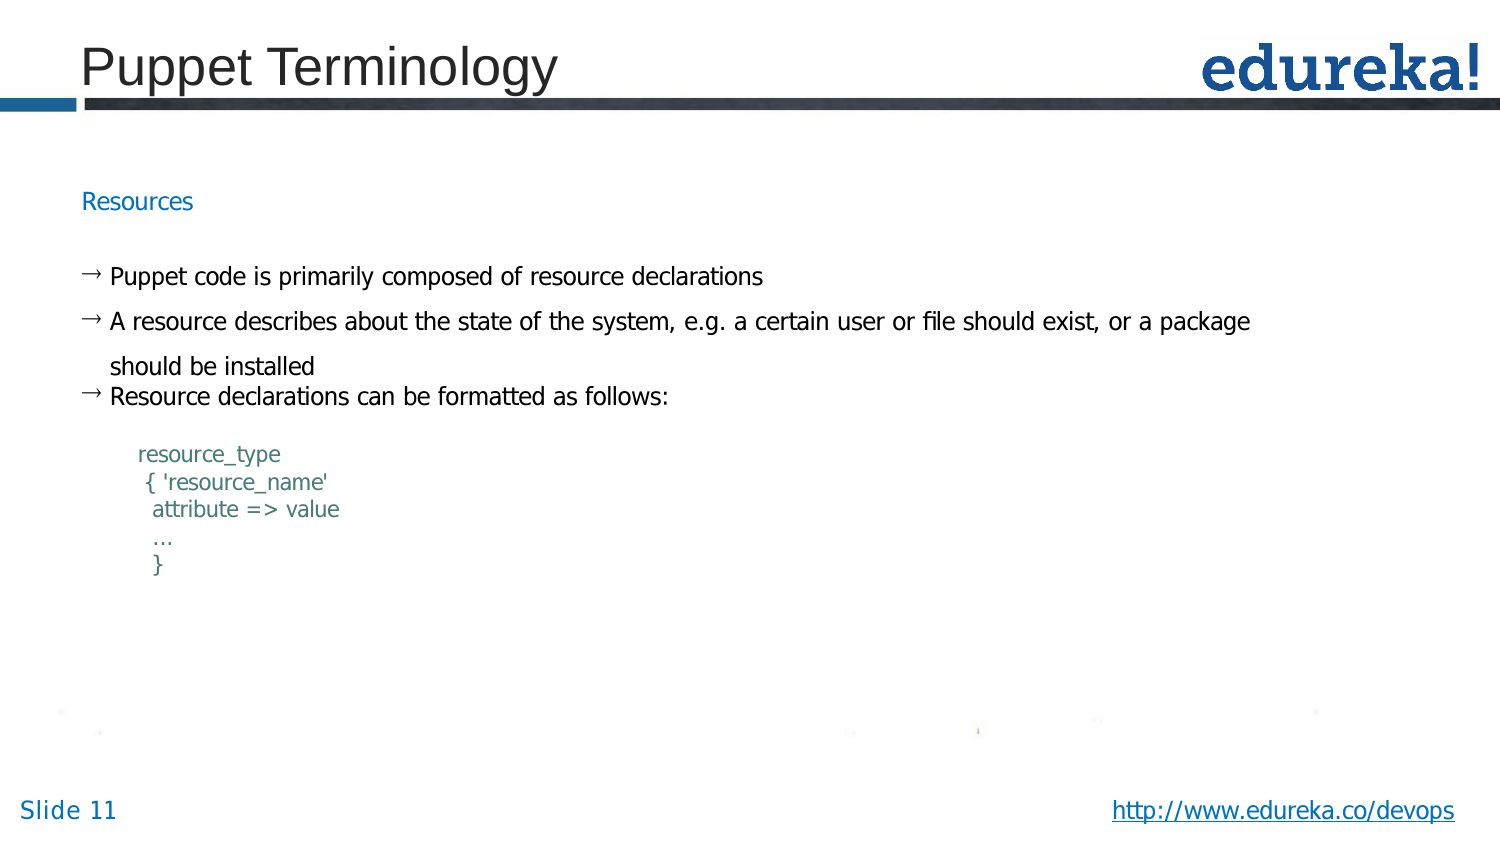

Puppet Terminology
Resources

Puppet code is primarily composed of resource declarations
A resource describes about the state of the system, e.g. a certain user or file should exist, or a package should be installed
Resource declarations can be formatted as follows:

resource_type
 { 'resource_name'
  attribute => value
  ...
  }